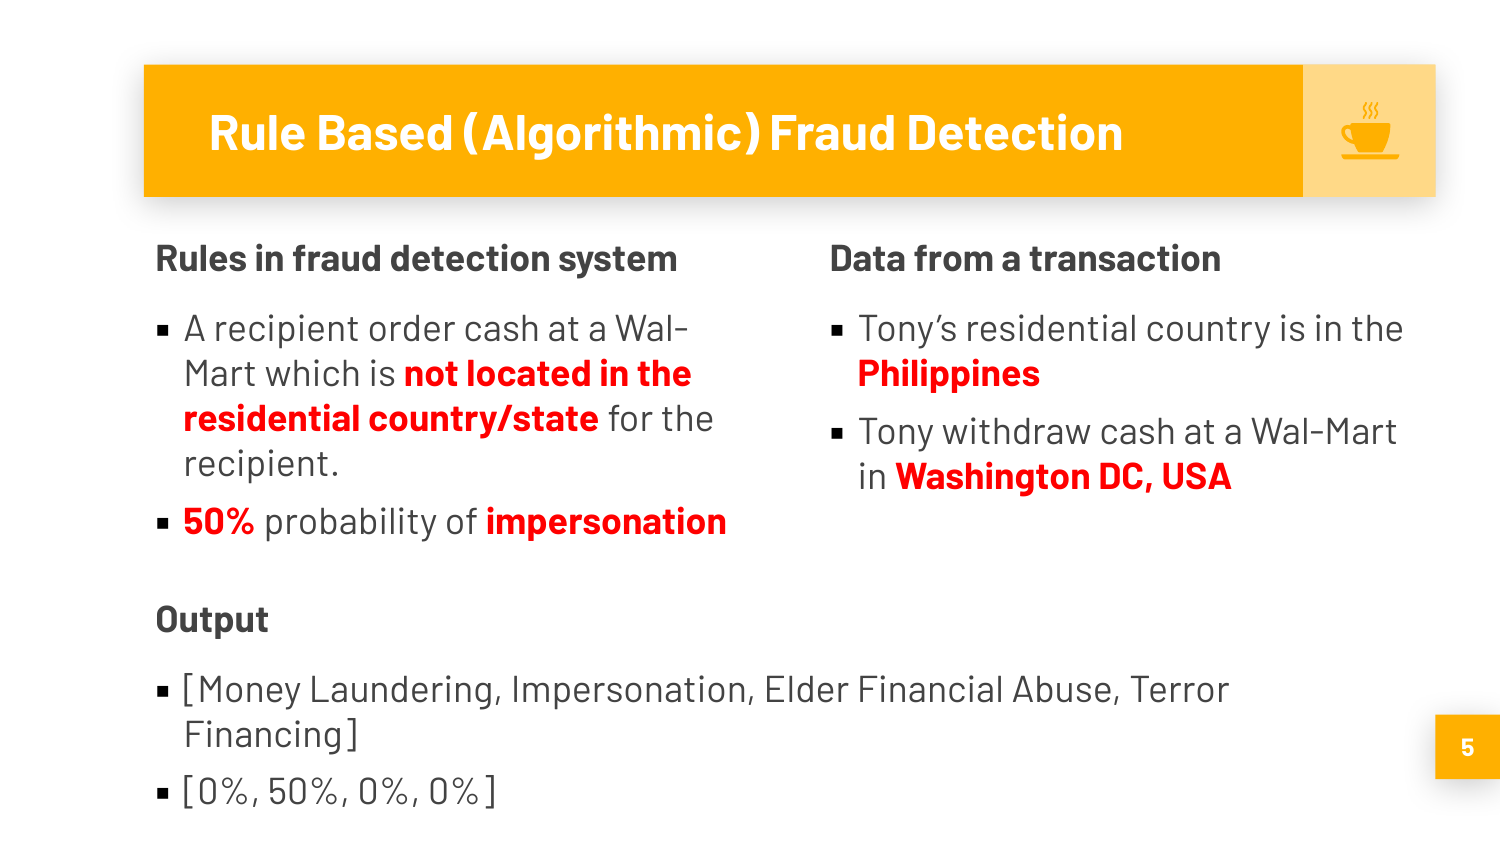

# Rule Based (Algorithmic) Fraud Detection

Rules in fraud detection system
A recipient order cash at a Wal-Mart which is not located in the residential country/state for the recipient.
50% probability of impersonation
Data from a transaction
Tony’s residential country is in the Philippines
Tony withdraw cash at a Wal-Mart in Washington DC, USA
Output
[Money Laundering, Impersonation, Elder Financial Abuse, Terror Financing]
[0%, 50%, 0%, 0%]
5